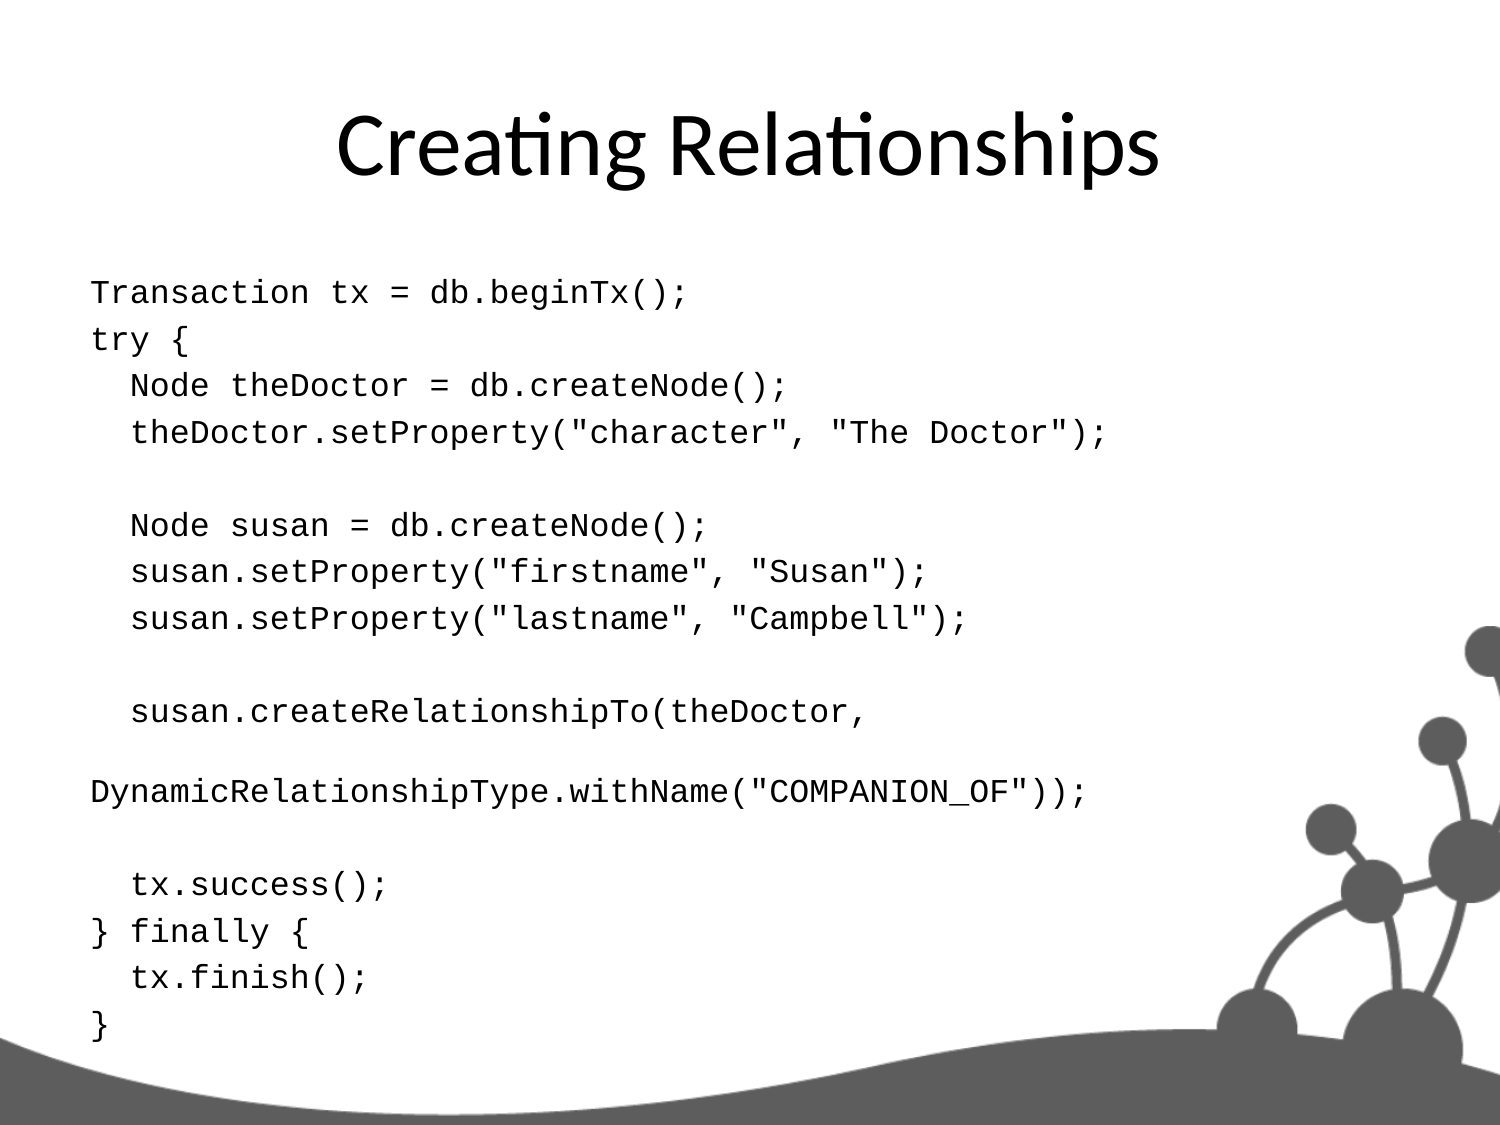

# Creating Relationships
Transaction tx = db.beginTx();
try {
  Node theDoctor = db.createNode();
  theDoctor.setProperty("character", "The Doctor");

  Node susan = db.createNode();
  susan.setProperty("firstname", "Susan");
  susan.setProperty("lastname", "Campbell");

  susan.createRelationshipTo(theDoctor,
                DynamicRelationshipType.withName("COMPANION_OF"));

  tx.success();
} finally {
  tx.finish();
}